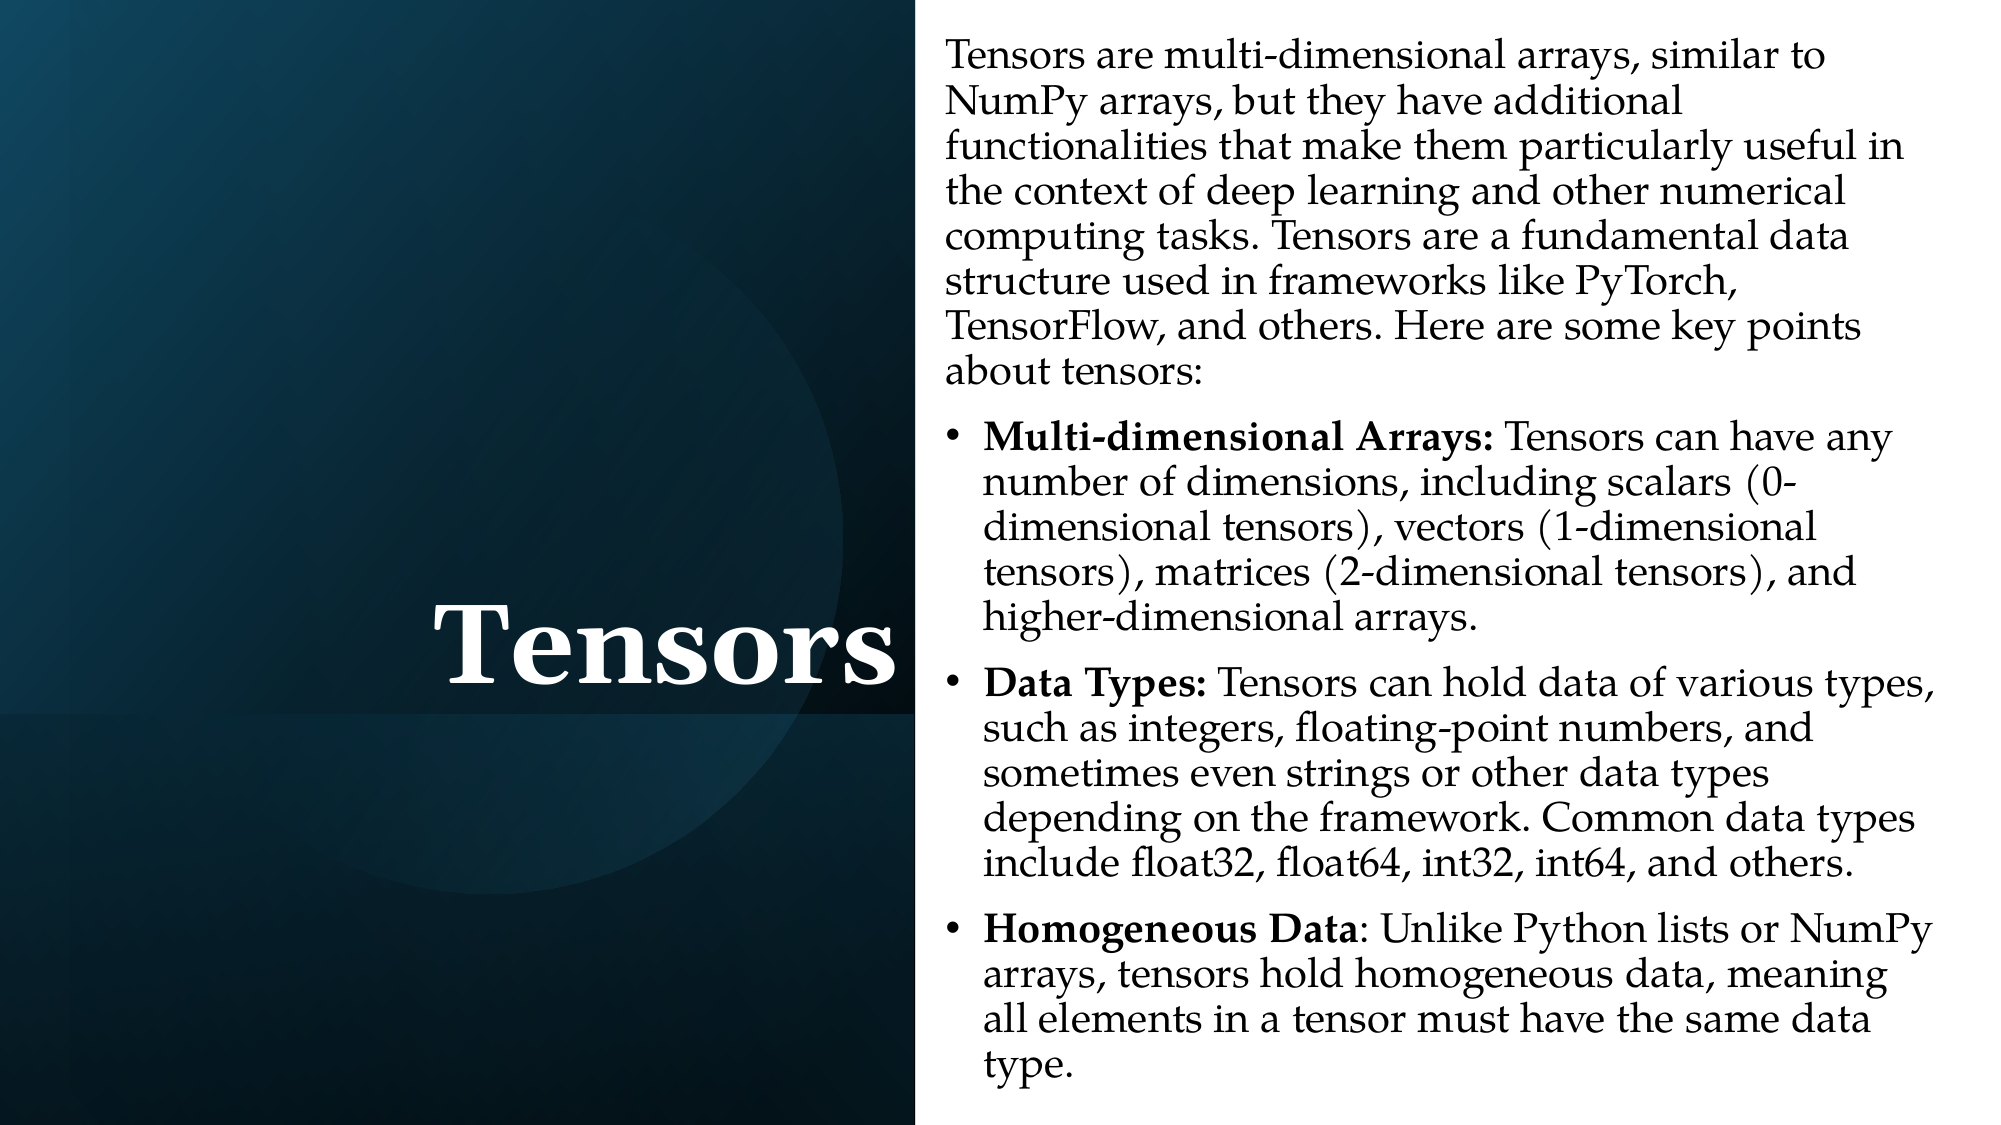

Tensors are multi-dimensional arrays, similar to NumPy arrays, but they have additional functionalities that make them particularly useful in the context of deep learning and other numerical computing tasks. Tensors are a fundamental data structure used in frameworks like PyTorch, TensorFlow, and others. Here are some key points about tensors:
Multi-dimensional Arrays: Tensors can have any number of dimensions, including scalars (0-dimensional tensors), vectors (1-dimensional tensors), matrices (2-dimensional tensors), and higher-dimensional arrays.
Data Types: Tensors can hold data of various types, such as integers, floating-point numbers, and sometimes even strings or other data types depending on the framework. Common data types include float32, float64, int32, int64, and others.
Homogeneous Data: Unlike Python lists or NumPy arrays, tensors hold homogeneous data, meaning all elements in a tensor must have the same data type.

Tensors